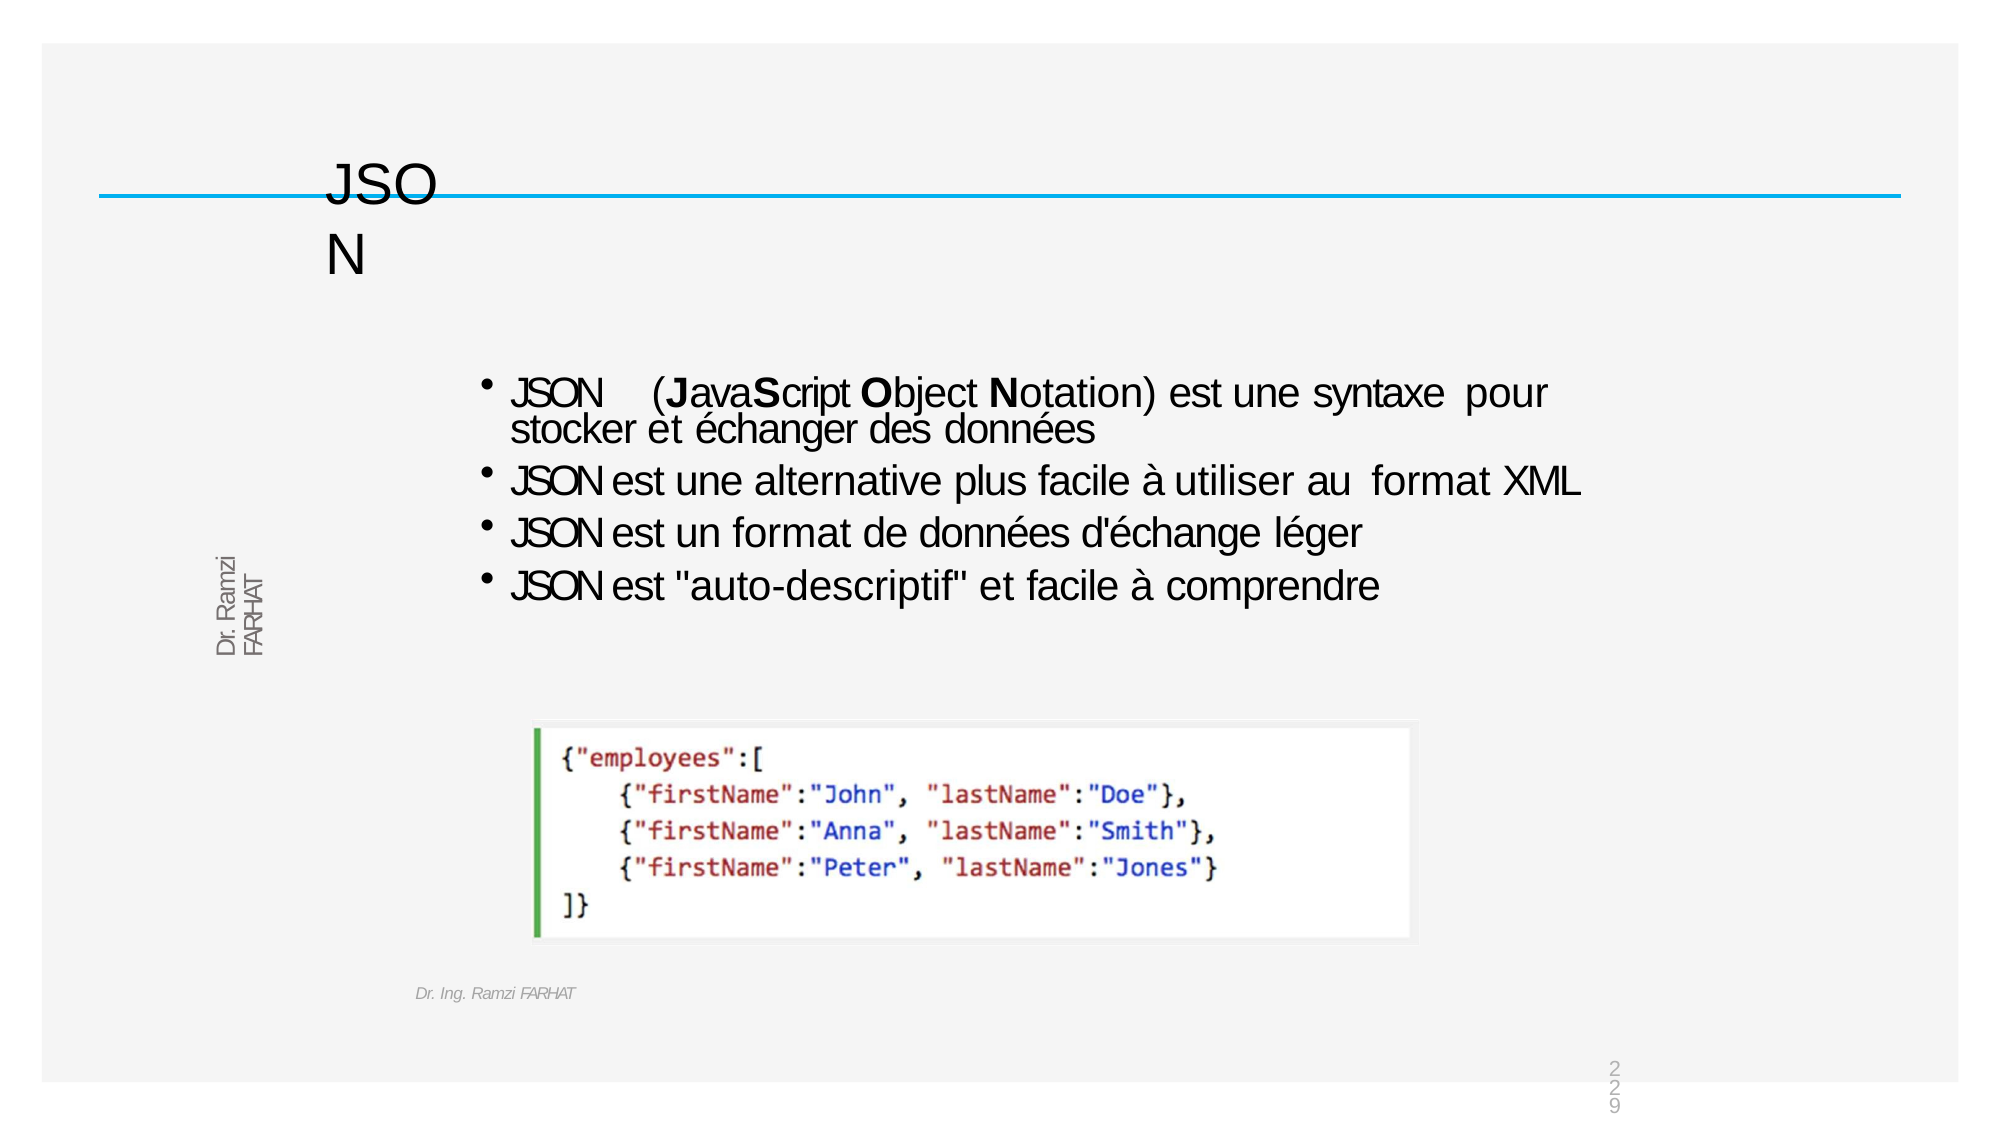

# JSON
JSON	(JavaScript Object Notation) est une syntaxe  pour stocker et échanger des données
JSON est une alternative plus facile à utiliser au  format XML
JSON est un format de données d'échange léger
JSON est "auto-descriptif" et facile à comprendre
Dr. Ramzi FARHAT

Dr. Ing. Ramzi FARHAT
229